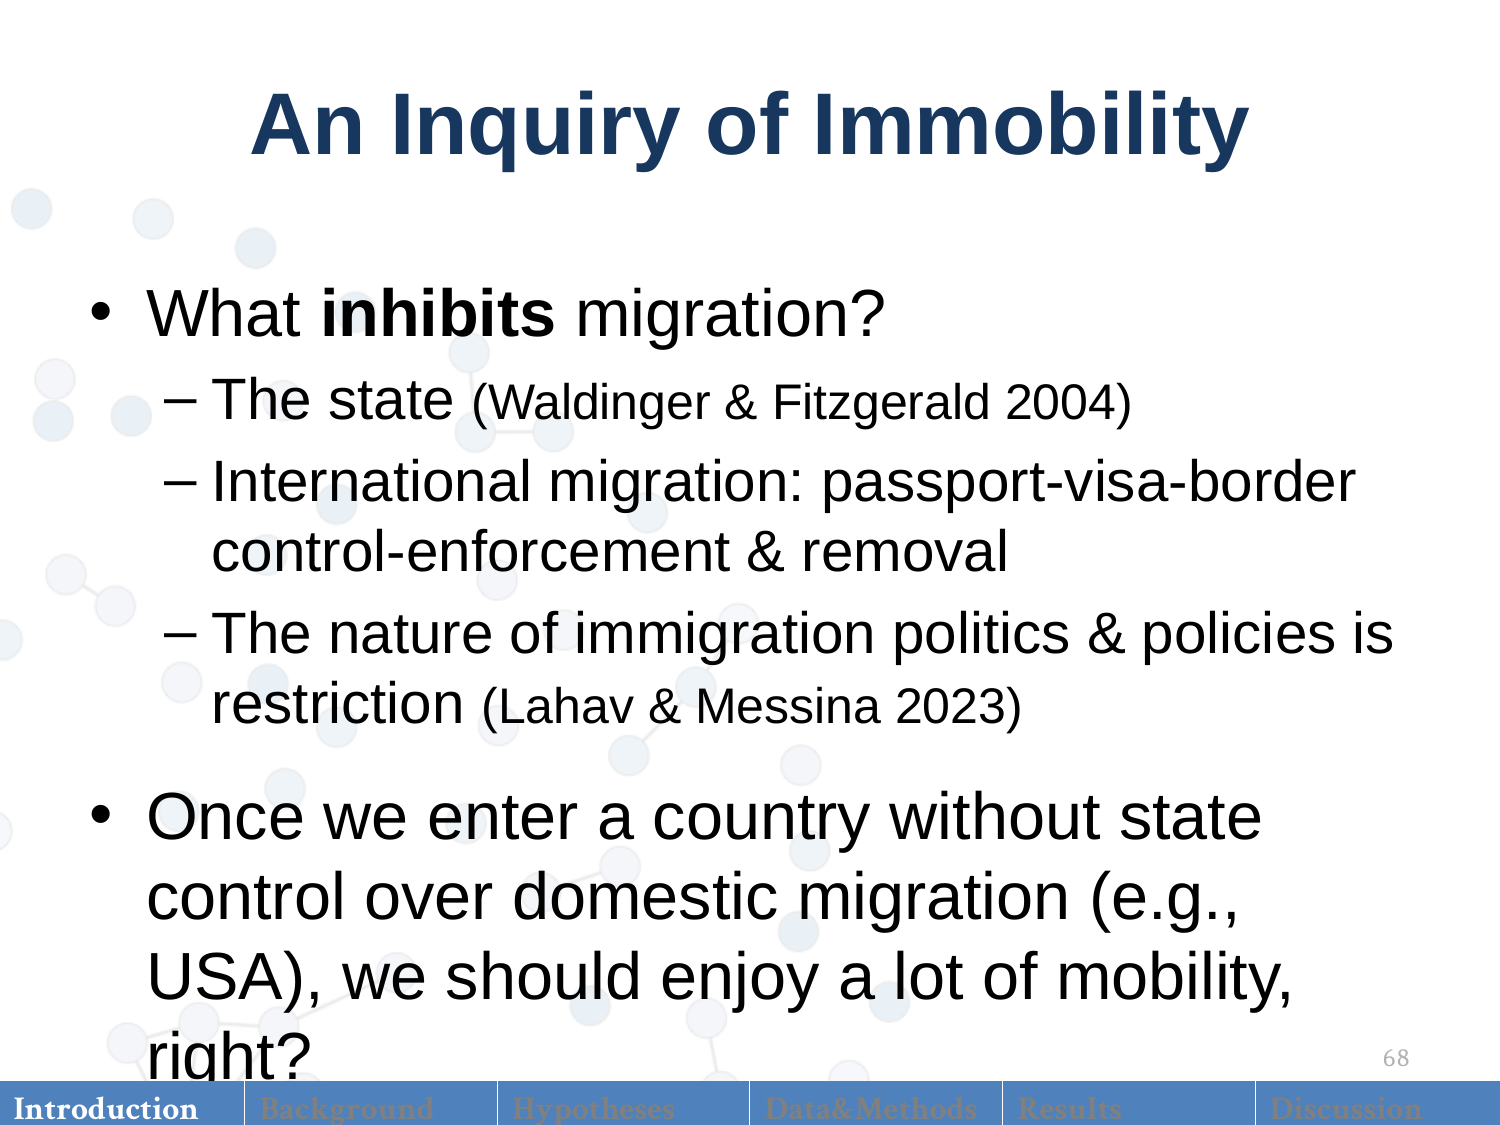

# An Inquiry of Immobility
What inhibits migration?
The state (Waldinger & Fitzgerald 2004)
International migration: passport-visa-border control-enforcement & removal
The nature of immigration politics & policies is restriction (Lahav & Messina 2023)
Once we enter a country without state control over domestic migration (e.g., USA), we should enjoy a lot of mobility, right?

68
| Introduction | Background | Hypotheses | Data&Methods | Results | Discussion |
| --- | --- | --- | --- | --- | --- |